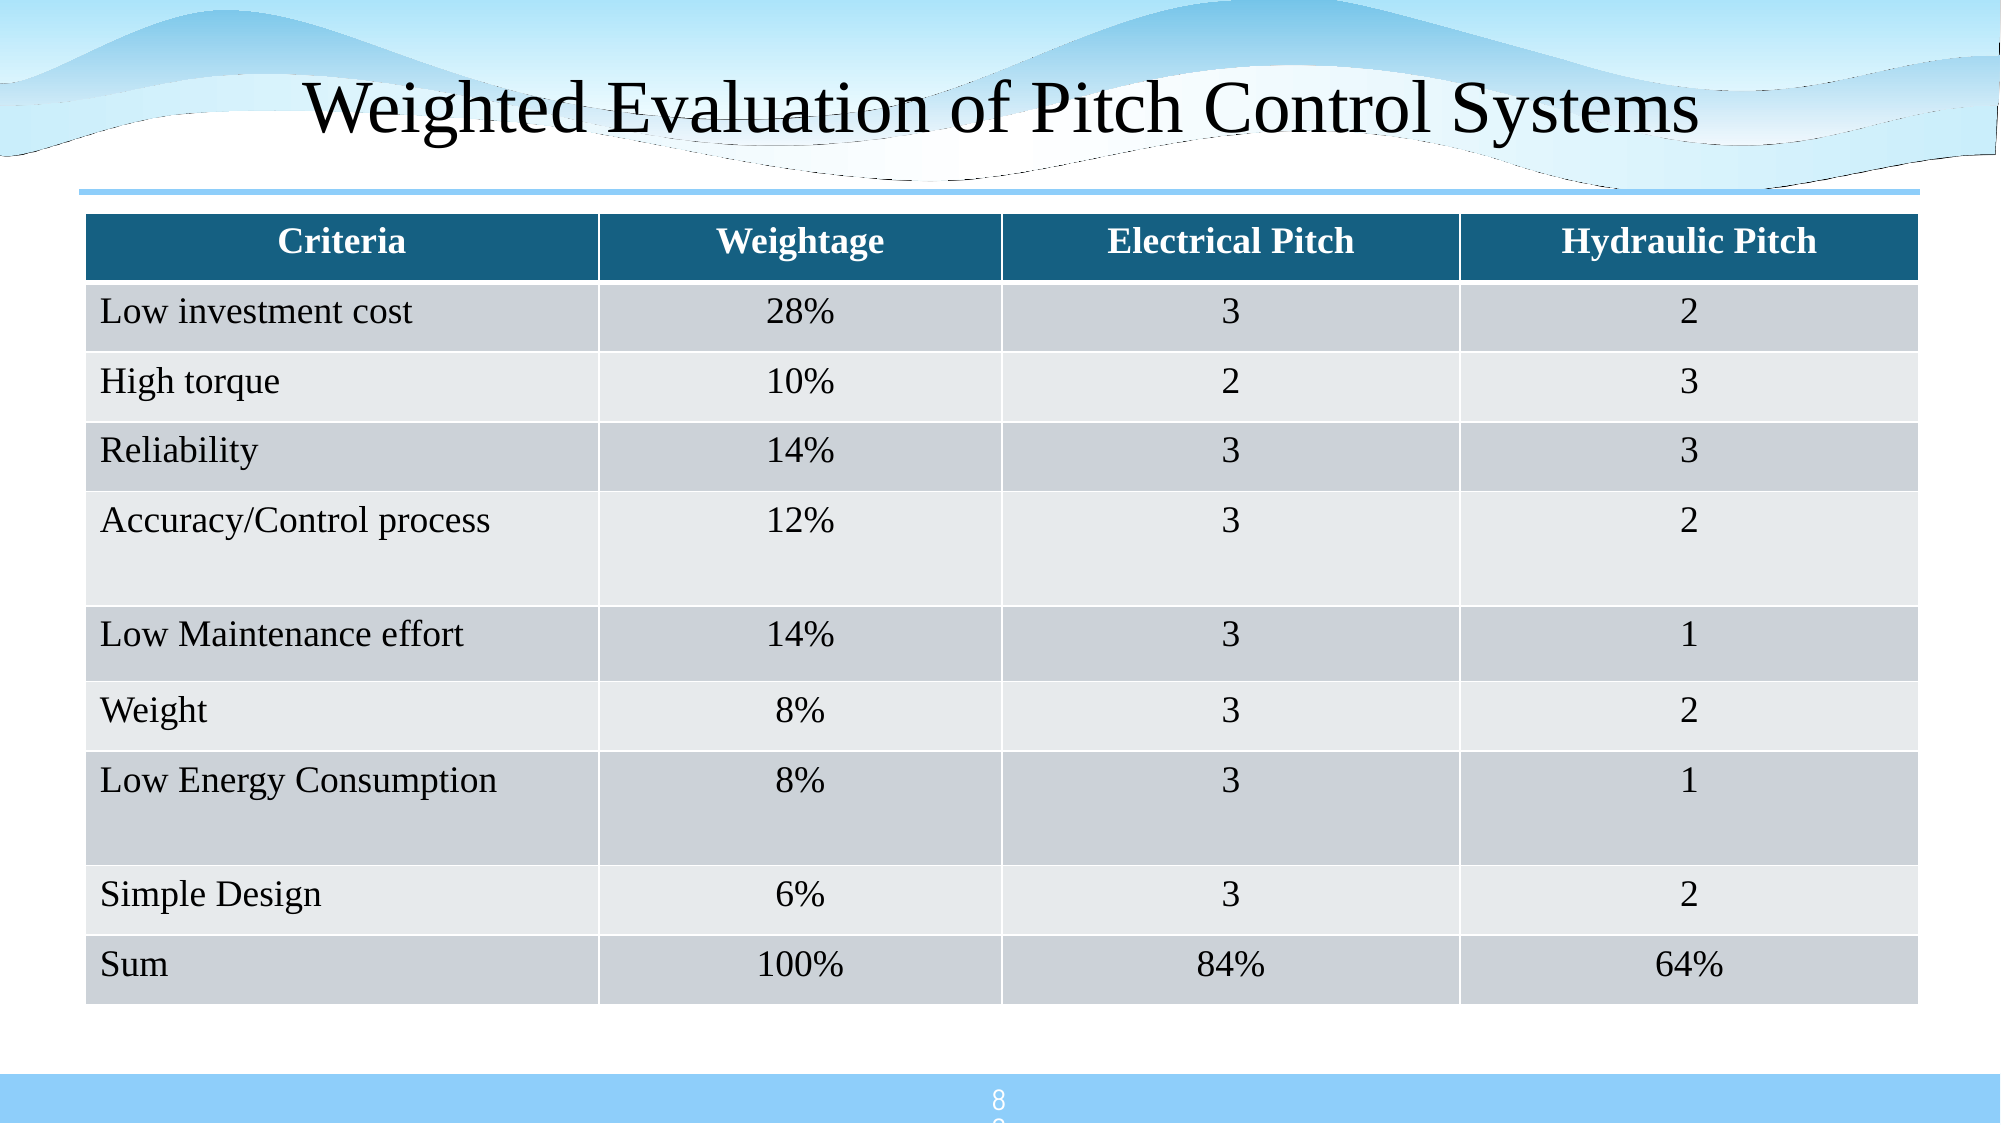

# Weighted Evaluation of Pitch Control Systems

| Criteria | Weightage | Electrical Pitch | Hydraulic Pitch |
| --- | --- | --- | --- |
| Low investment cost | 28% | 3 | 2 |
| High torque | 10% | 2 | 3 |
| Reliability | 14% | 3 | 3 |
| Accuracy/Control process | 12% | 3 | 2 |
| Low Maintenance effort | 14% | 3 | 1 |
| Weight | 8% | 3 | 2 |
| Low Energy Consumption | 8% | 3 | 1 |
| Simple Design | 6% | 3 | 2 |
| Sum | 100% | 84% | 64% |
86